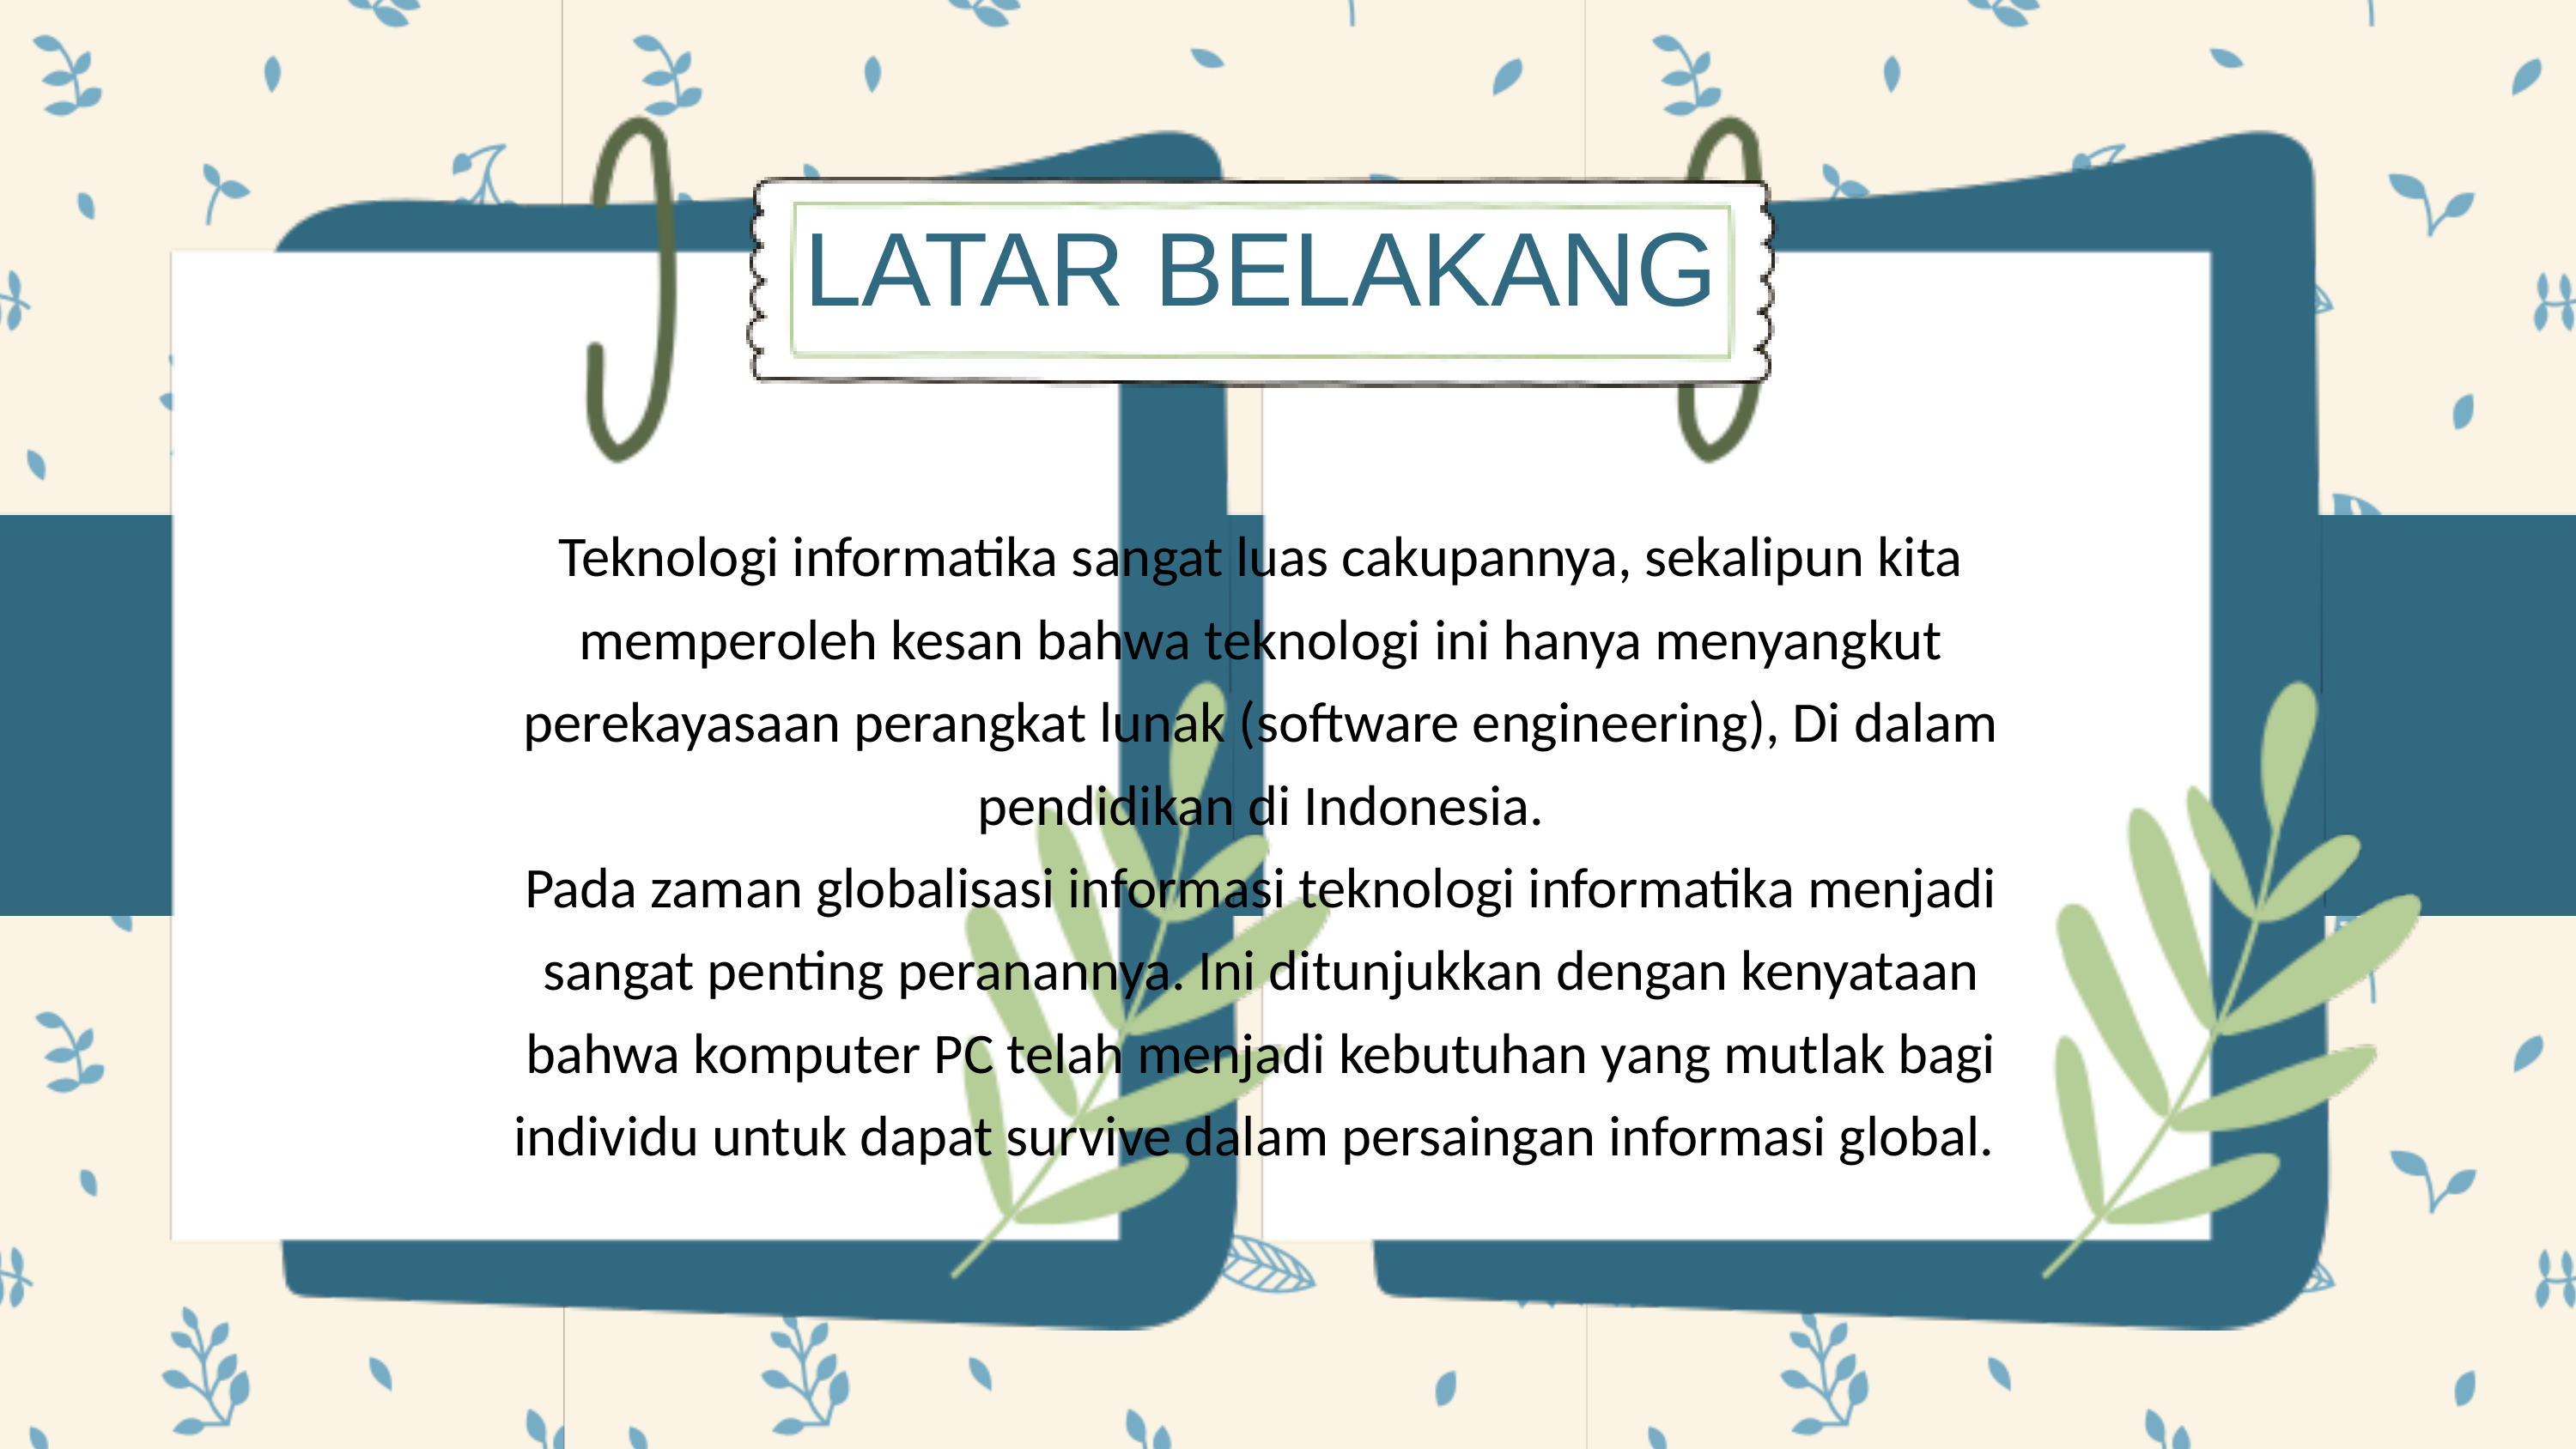

LATAR BELAKANG
Teknologi informatika sangat luas cakupannya, sekalipun kita memperoleh kesan bahwa teknologi ini hanya menyangkut perekayasaan perangkat lunak (software engineering), Di dalam pendidikan di Indonesia.
Pada zaman globalisasi informasi teknologi informatika menjadi sangat penting peranannya. Ini ditunjukkan dengan kenyataan bahwa komputer PC telah menjadi kebutuhan yang mutlak bagi individu untuk dapat survive dalam persaingan informasi global.